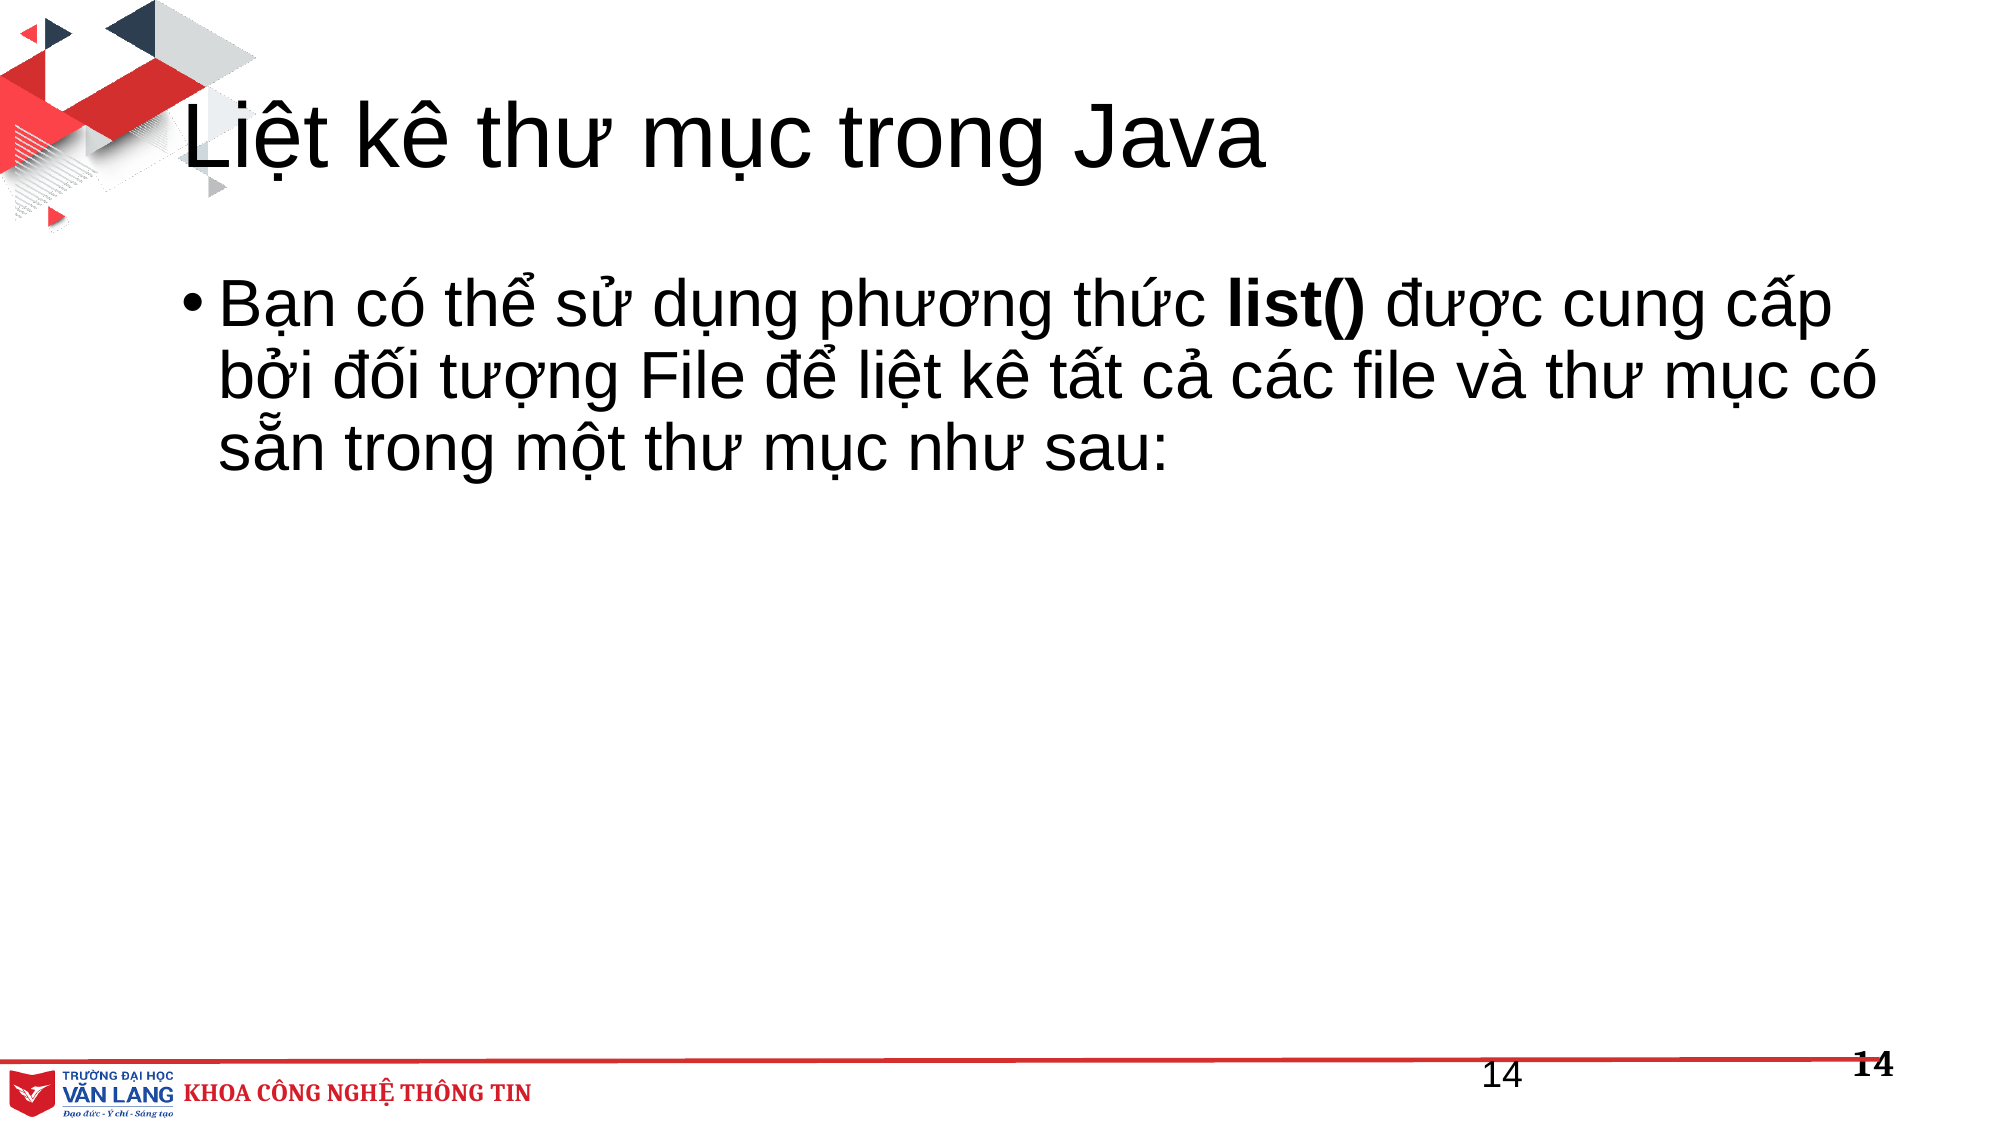

# Liệt kê thư mục trong Java
Bạn có thể sử dụng phương thức list() được cung cấp bởi đối tượng File để liệt kê tất cả các file và thư mục có sẵn trong một thư mục như sau:
14